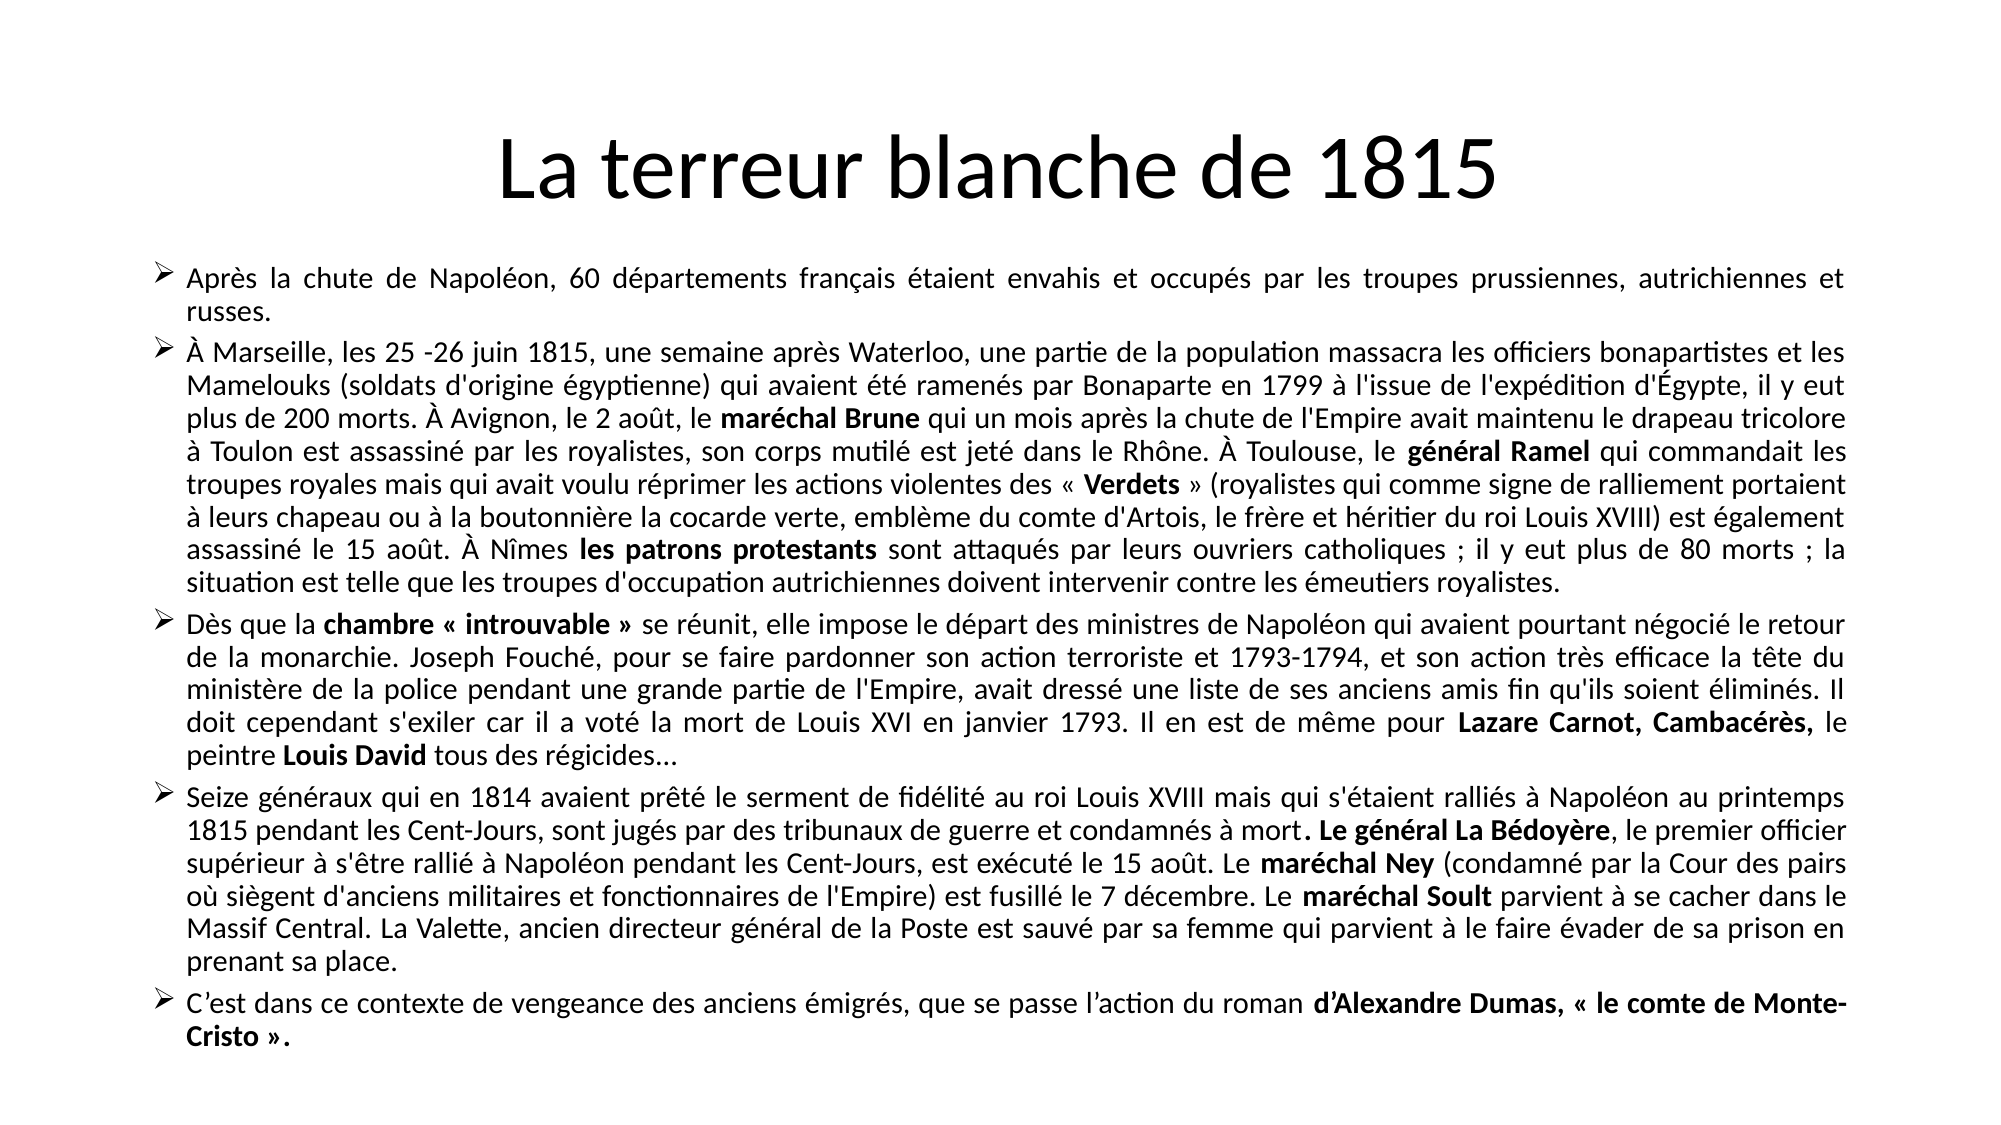

# La terreur blanche de 1815
Après la chute de Napoléon, 60 départements français étaient envahis et occupés par les troupes prussiennes, autrichiennes et russes.
À Marseille, les 25 -26 juin 1815, une semaine après Waterloo, une partie de la population massacra les officiers bonapartistes et les Mamelouks (soldats d'origine égyptienne) qui avaient été ramenés par Bonaparte en 1799 à l'issue de l'expédition d'Égypte, il y eut plus de 200 morts. À Avignon, le 2 août, le maréchal Brune qui un mois après la chute de l'Empire avait maintenu le drapeau tricolore à Toulon est assassiné par les royalistes, son corps mutilé est jeté dans le Rhône. À Toulouse, le général Ramel qui commandait les troupes royales mais qui avait voulu réprimer les actions violentes des « Verdets » (royalistes qui comme signe de ralliement portaient à leurs chapeau ou à la boutonnière la cocarde verte, emblème du comte d'Artois, le frère et héritier du roi Louis XVIII) est également assassiné le 15 août. À Nîmes les patrons protestants sont attaqués par leurs ouvriers catholiques ; il y eut plus de 80 morts ; la situation est telle que les troupes d'occupation autrichiennes doivent intervenir contre les émeutiers royalistes.
Dès que la chambre « introuvable » se réunit, elle impose le départ des ministres de Napoléon qui avaient pourtant négocié le retour de la monarchie. Joseph Fouché, pour se faire pardonner son action terroriste et 1793-1794, et son action très efficace la tête du ministère de la police pendant une grande partie de l'Empire, avait dressé une liste de ses anciens amis fin qu'ils soient éliminés. Il doit cependant s'exiler car il a voté la mort de Louis XVI en janvier 1793. Il en est de même pour Lazare Carnot, Cambacérès, le peintre Louis David tous des régicides...
Seize généraux qui en 1814 avaient prêté le serment de fidélité au roi Louis XVIII mais qui s'étaient ralliés à Napoléon au printemps 1815 pendant les Cent-Jours, sont jugés par des tribunaux de guerre et condamnés à mort. Le général La Bédoyère, le premier officier supérieur à s'être rallié à Napoléon pendant les Cent-Jours, est exécuté le 15 août. Le maréchal Ney (condamné par la Cour des pairs où siègent d'anciens militaires et fonctionnaires de l'Empire) est fusillé le 7 décembre. Le maréchal Soult parvient à se cacher dans le Massif Central. La Valette, ancien directeur général de la Poste est sauvé par sa femme qui parvient à le faire évader de sa prison en prenant sa place.
C’est dans ce contexte de vengeance des anciens émigrés, que se passe l’action du roman d’Alexandre Dumas, « le comte de Monte-Cristo ».